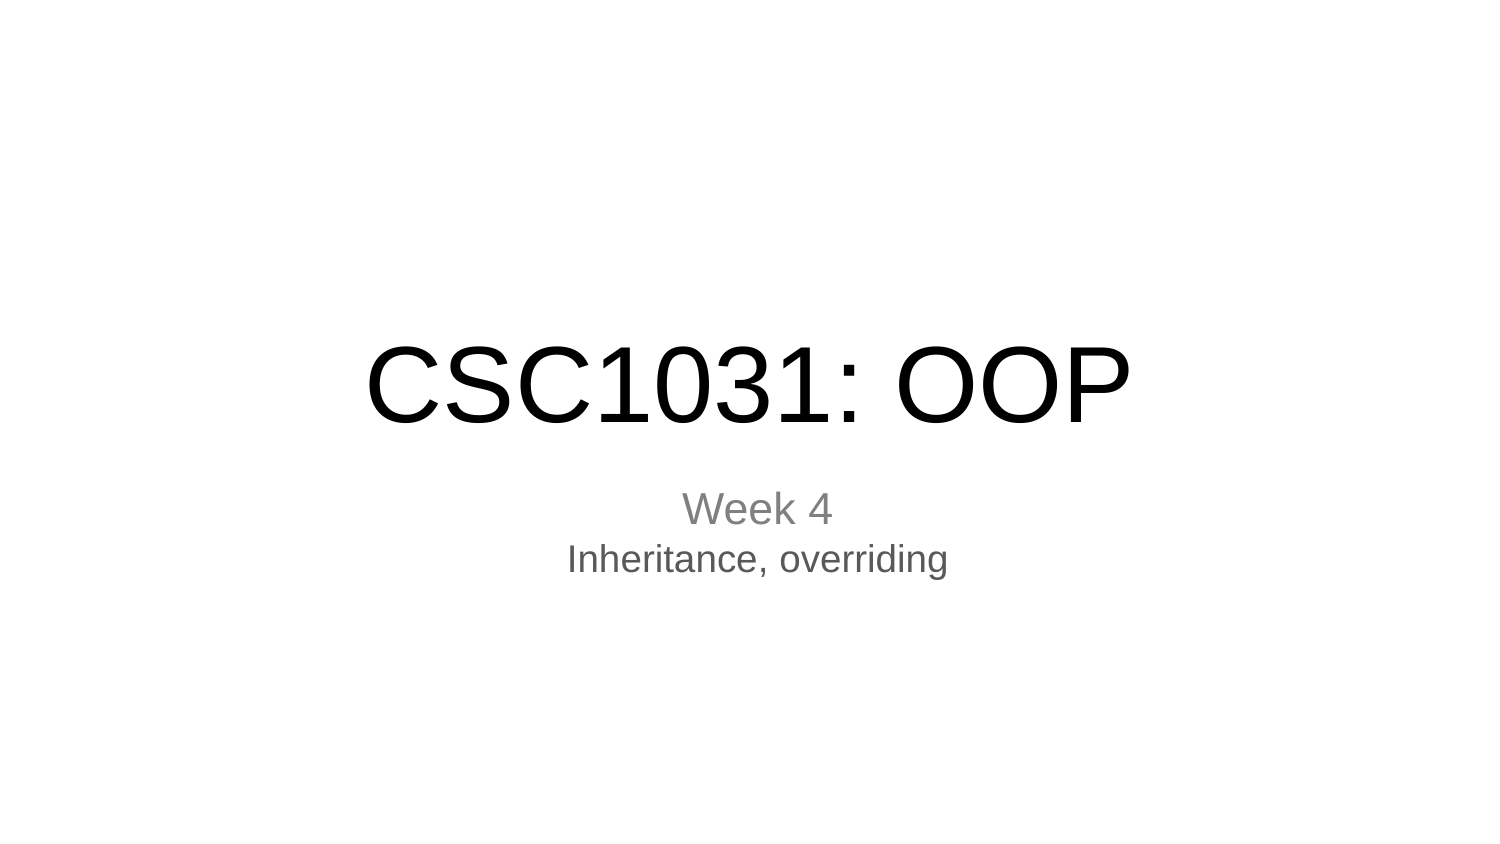

# CSC1031: OOP
Week 4
Inheritance, overriding